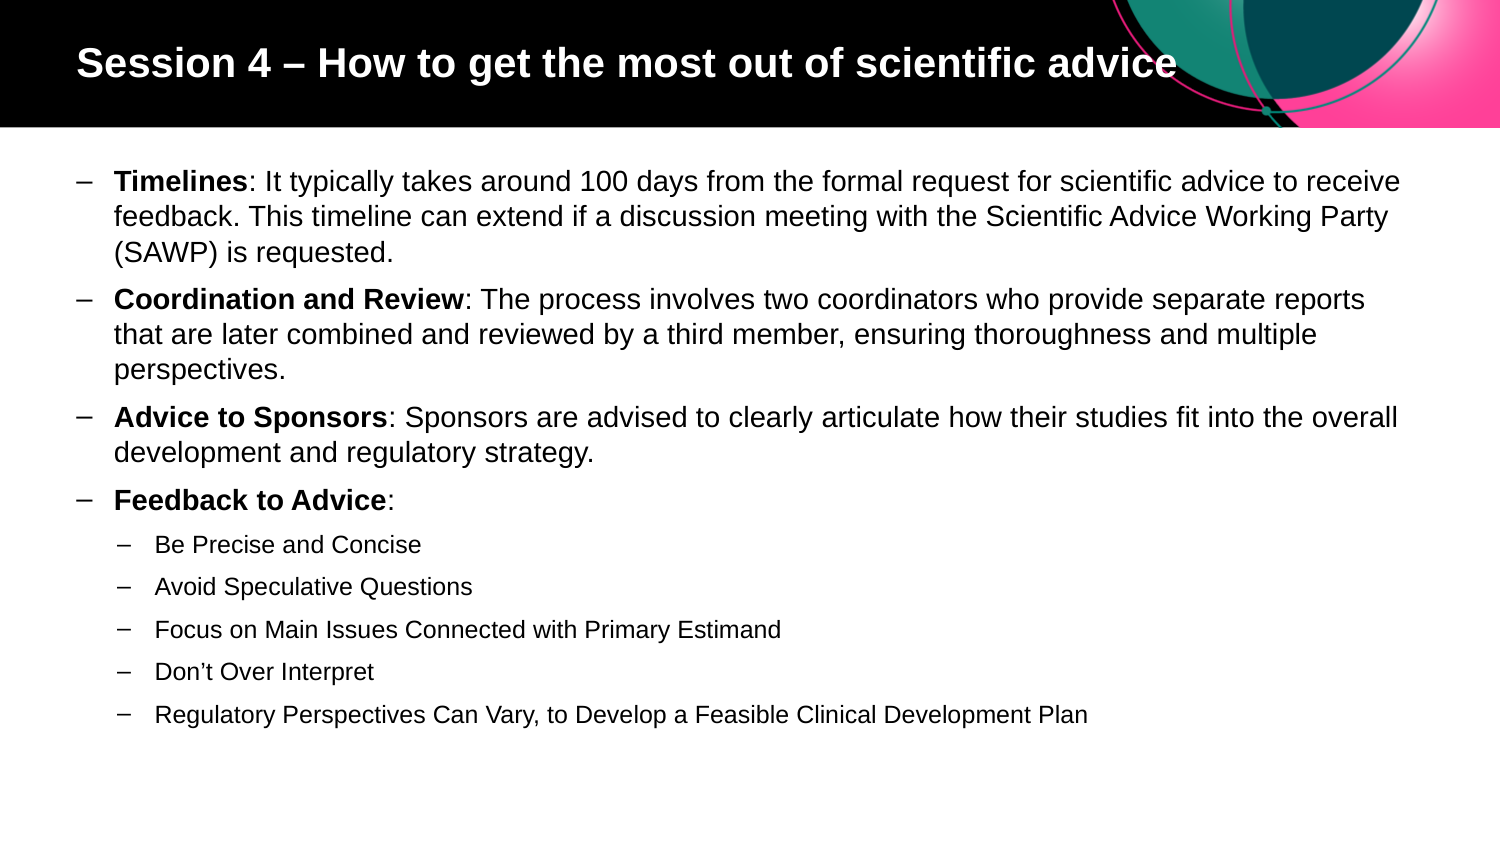

# Session 4 – How to get the most out of scientific advice
Timelines: It typically takes around 100 days from the formal request for scientific advice to receive feedback. This timeline can extend if a discussion meeting with the Scientific Advice Working Party (SAWP) is requested.
Coordination and Review: The process involves two coordinators who provide separate reports that are later combined and reviewed by a third member, ensuring thoroughness and multiple perspectives.
Advice to Sponsors: Sponsors are advised to clearly articulate how their studies fit into the overall development and regulatory strategy.
Feedback to Advice:
Be Precise and Concise
Avoid Speculative Questions
Focus on Main Issues Connected with Primary Estimand
Don’t Over Interpret
Regulatory Perspectives Can Vary, to Develop a Feasible Clinical Development Plan